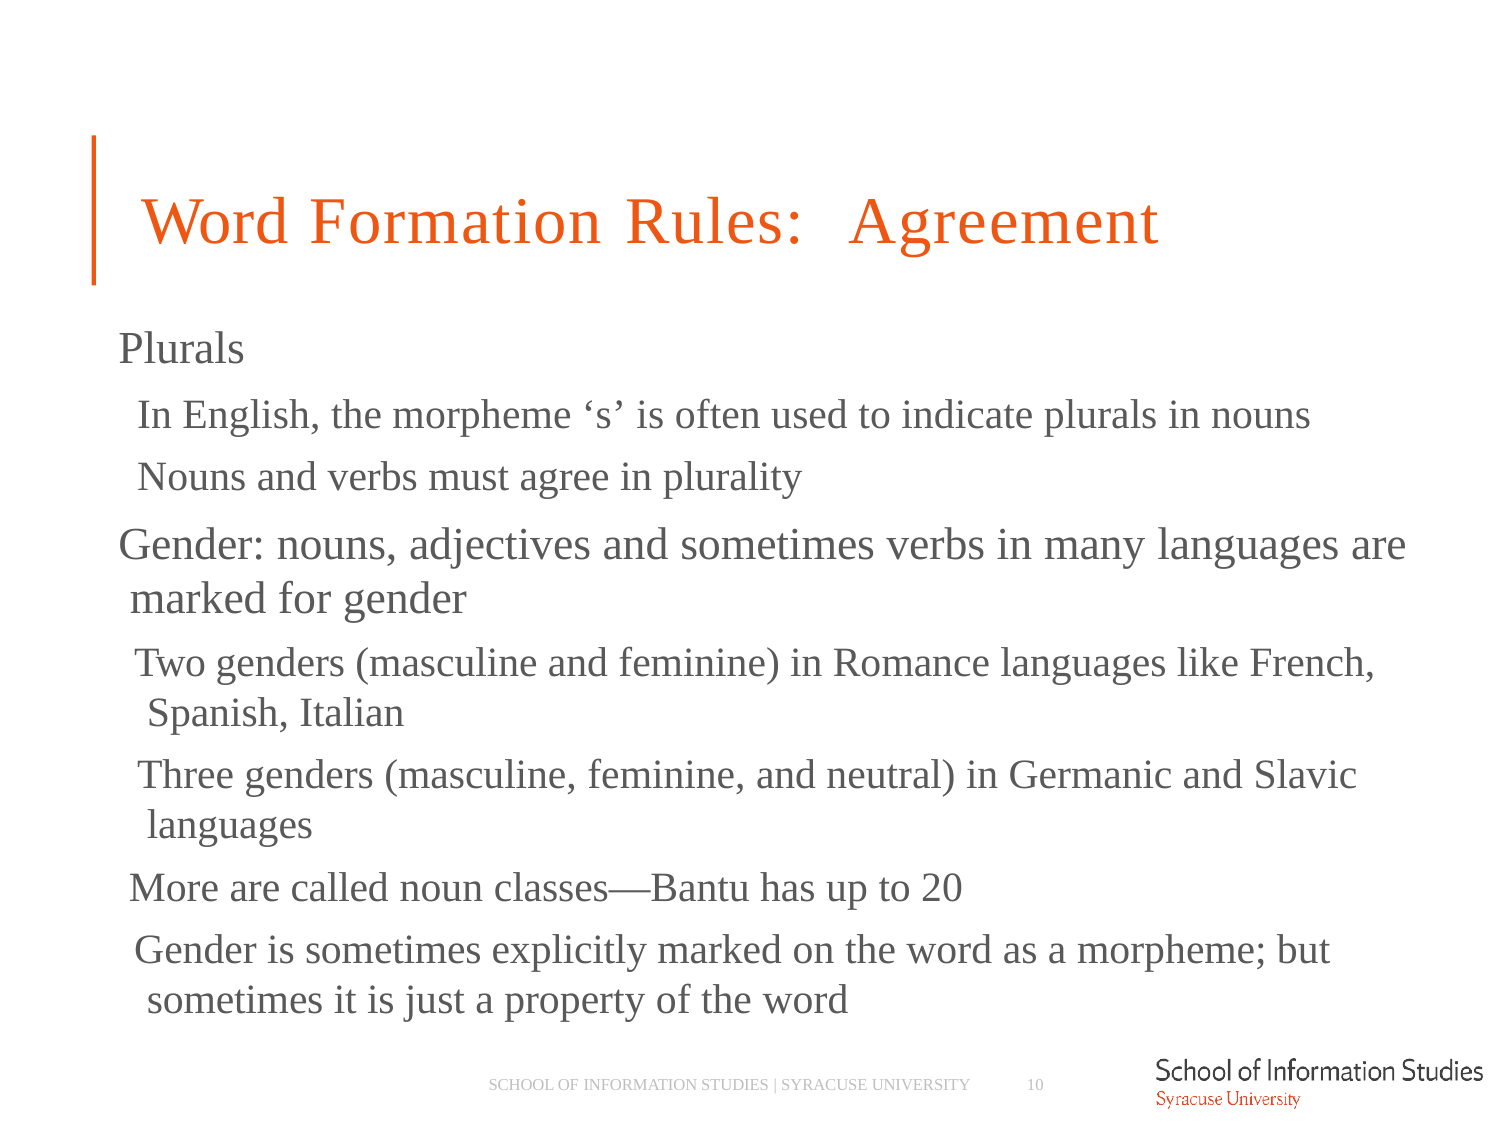

# Word Formation Rules:	Agreement
Plurals
­ In English, the morpheme ‘s’ is often used to indicate plurals in nouns
­ Nouns and verbs must agree in plurality
Gender: nouns, adjectives and sometimes verbs in many languages are  marked for gender
­ Two genders (masculine and feminine) in Romance languages like French,  Spanish, Italian
­ Three genders (masculine, feminine, and neutral) in Germanic and Slavic  languages
­ More are called noun classes—Bantu has up to 20
­ Gender is sometimes explicitly marked on the word as a morpheme; but  sometimes it is just a property of the word
SCHOOL OF INFORMATION STUDIES | SYRACUSE UNIVERSITY
10